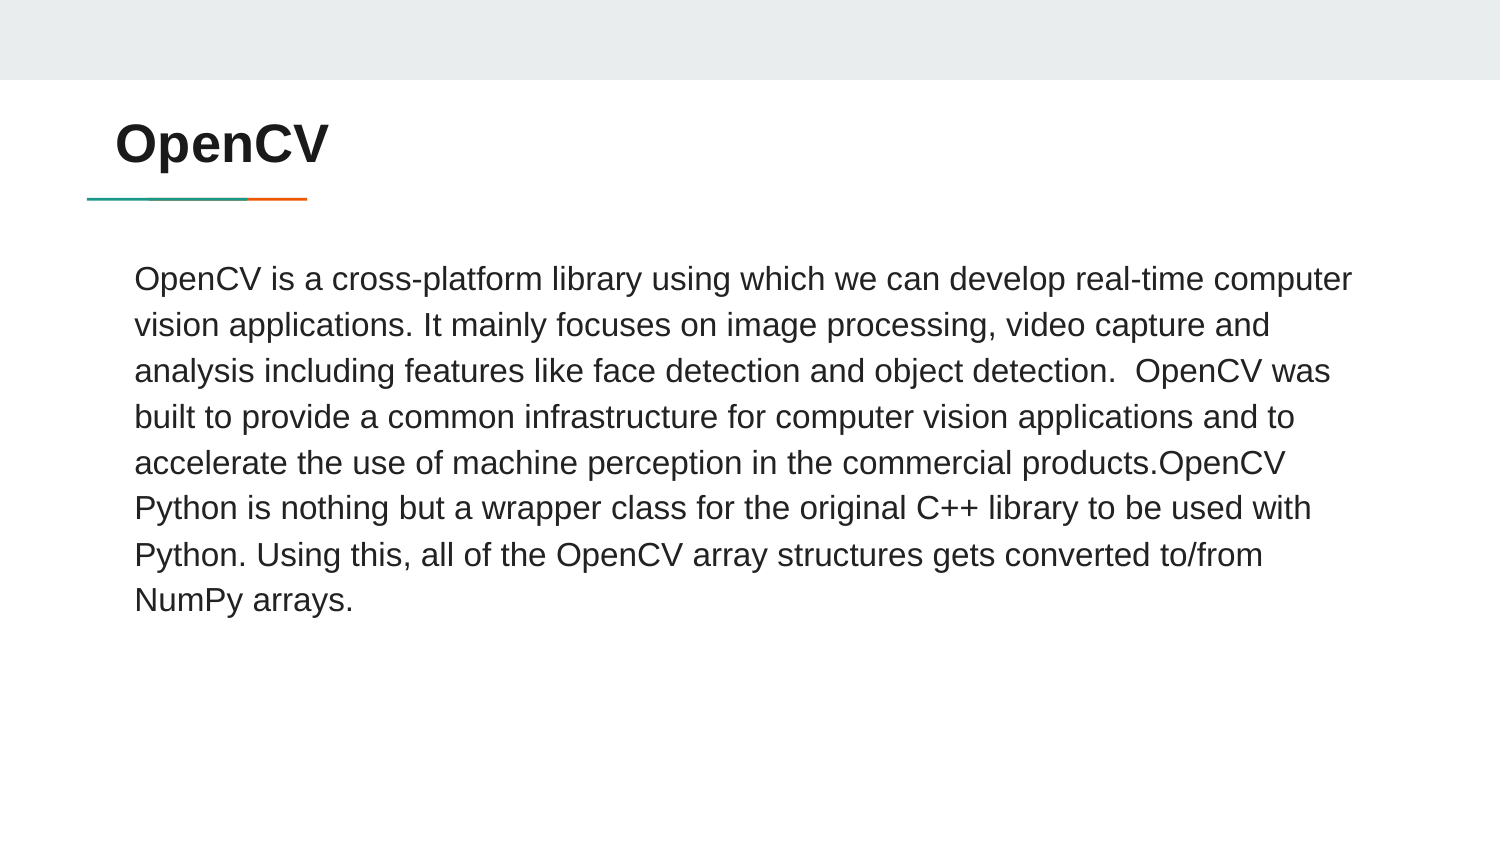

# OpenCV
OpenCV is a cross-platform library using which we can develop real-time computer vision applications. It mainly focuses on image processing, video capture and analysis including features like face detection and object detection.  OpenCV was built to provide a common infrastructure for computer vision applications and to accelerate the use of machine perception in the commercial products.OpenCV Python is nothing but a wrapper class for the original C++ library to be used with Python. Using this, all of the OpenCV array structures gets converted to/from NumPy arrays.